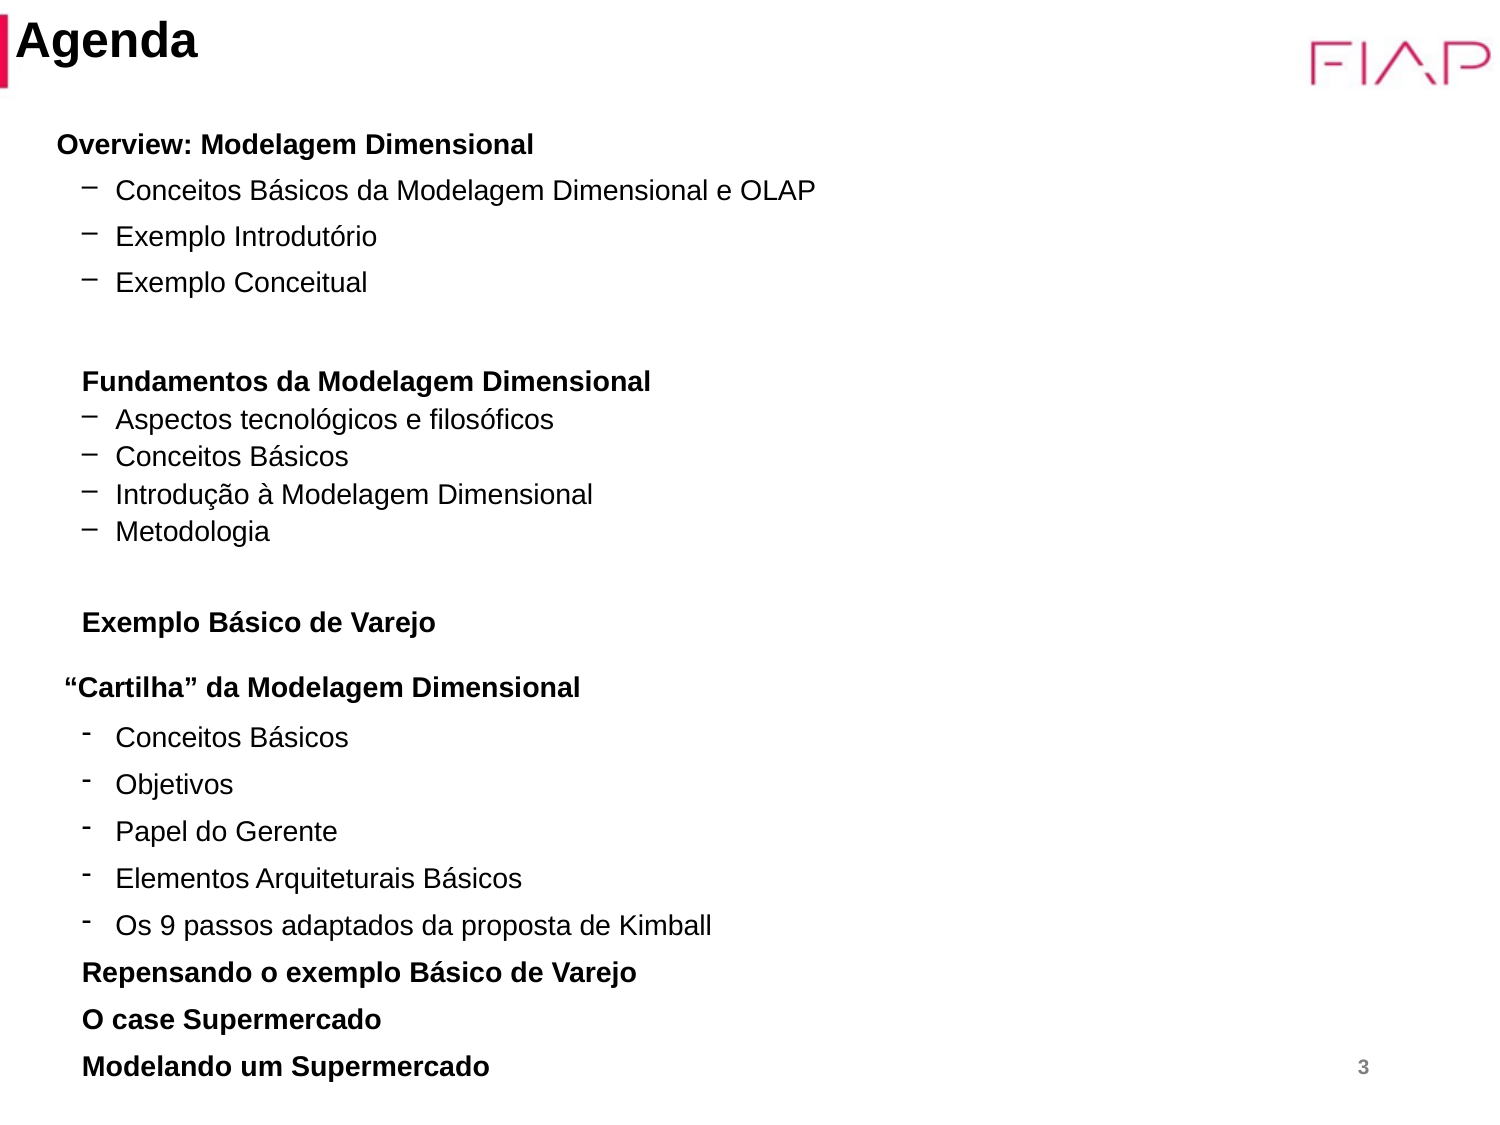

Agenda
	Overview: Modelagem Dimensional
Conceitos Básicos da Modelagem Dimensional e OLAP
Exemplo Introdutório
Exemplo Conceitual

Fundamentos da Modelagem Dimensional
Aspectos tecnológicos e filosóficos
Conceitos Básicos
Introdução à Modelagem Dimensional
Metodologia

Exemplo Básico de Varejo
    “Cartilha” da Modelagem Dimensional
Conceitos Básicos
Objetivos
Papel do Gerente
Elementos Arquiteturais Básicos
Os 9 passos adaptados da proposta de Kimball
Repensando o exemplo Básico de Varejo
O case Supermercado
Modelando um Supermercado

# Agenda